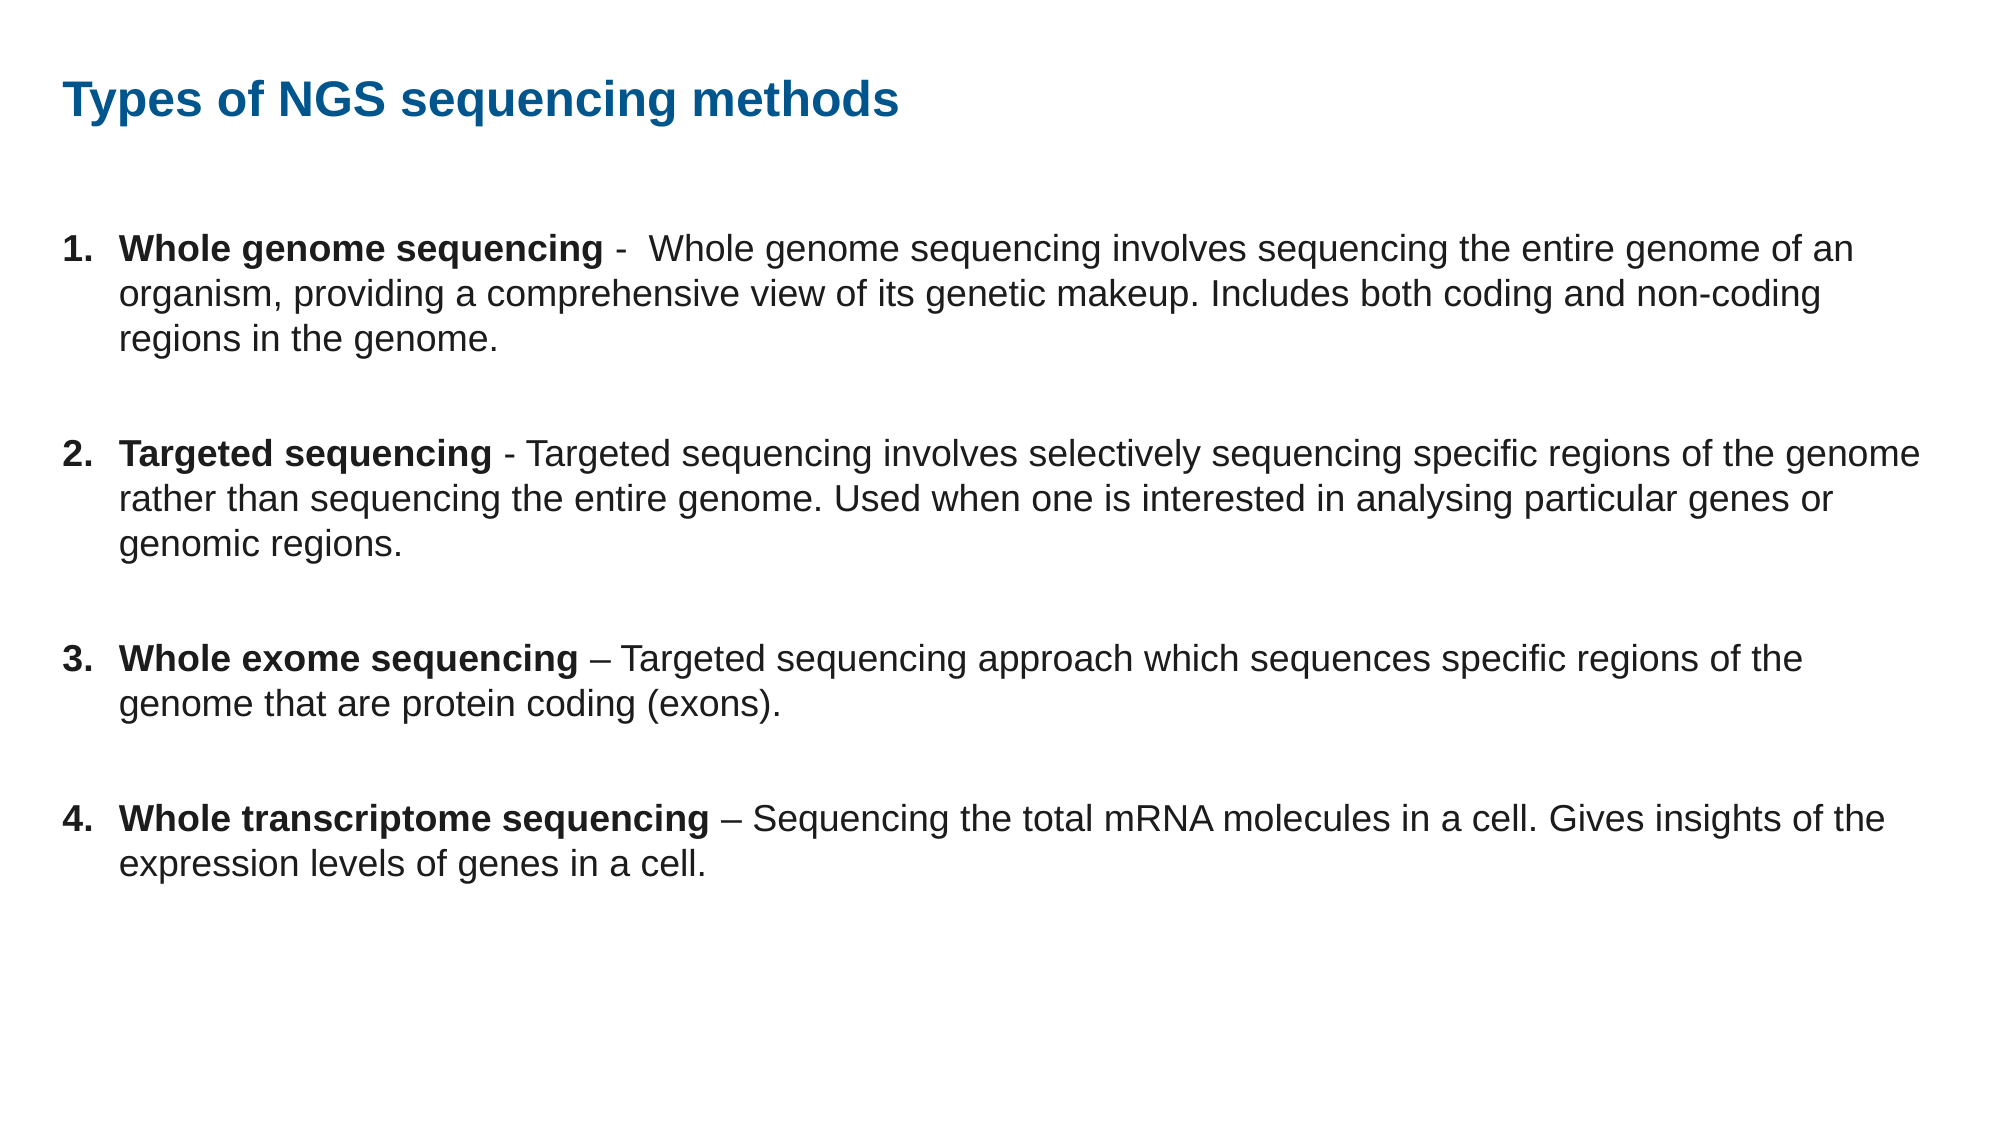

# Types of NGS sequencing methods
Whole genome sequencing -  Whole genome sequencing involves sequencing the entire genome of an organism, providing a comprehensive view of its genetic makeup. Includes both coding and non-coding regions in the genome.

Targeted sequencing - Targeted sequencing involves selectively sequencing specific regions of the genome rather than sequencing the entire genome. Used when one is interested in analysing particular genes or genomic regions.

Whole exome sequencing – Targeted sequencing approach which sequences specific regions of the genome that are protein coding (exons).

Whole transcriptome sequencing – Sequencing the total mRNA molecules in a cell. Gives insights of the expression levels of genes in a cell.